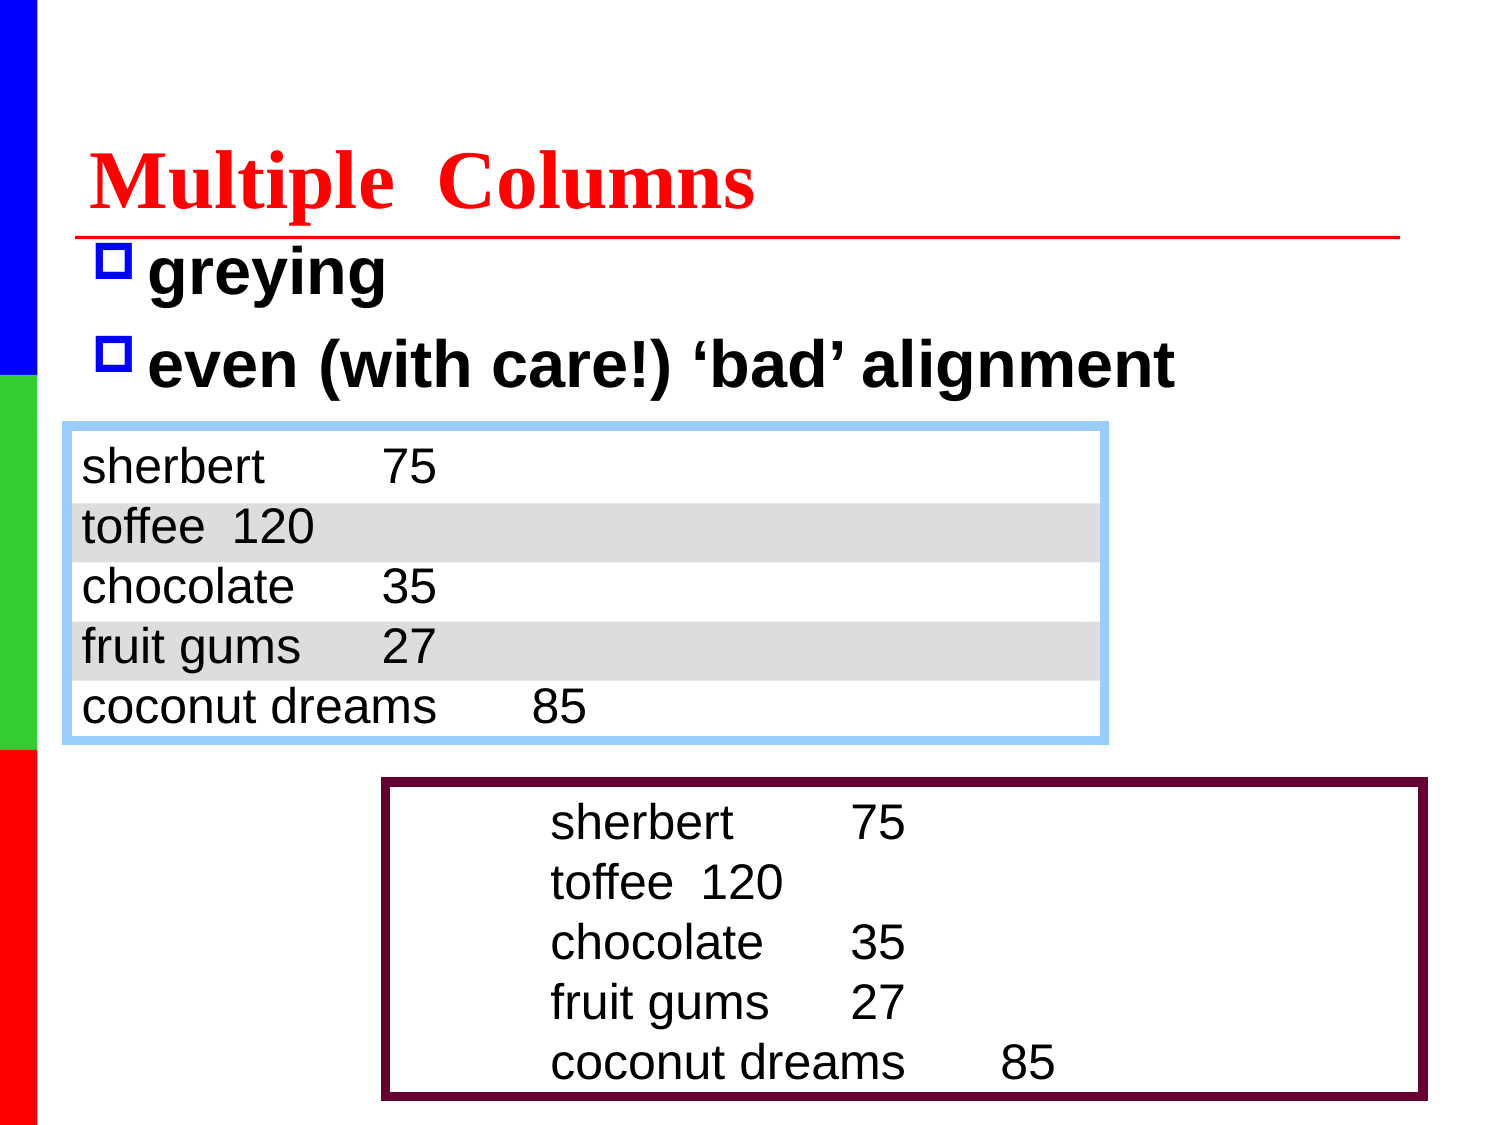

# Multiple  Columns
greying
even (with care!) ‘bad’ alignment

sherbert	75
toffee	120
chocolate	35
fruit gums	27
coconut dreams	85

	sherbert	75
	toffee	120
	chocolate	35
	fruit gums	27
	coconut dreams	85